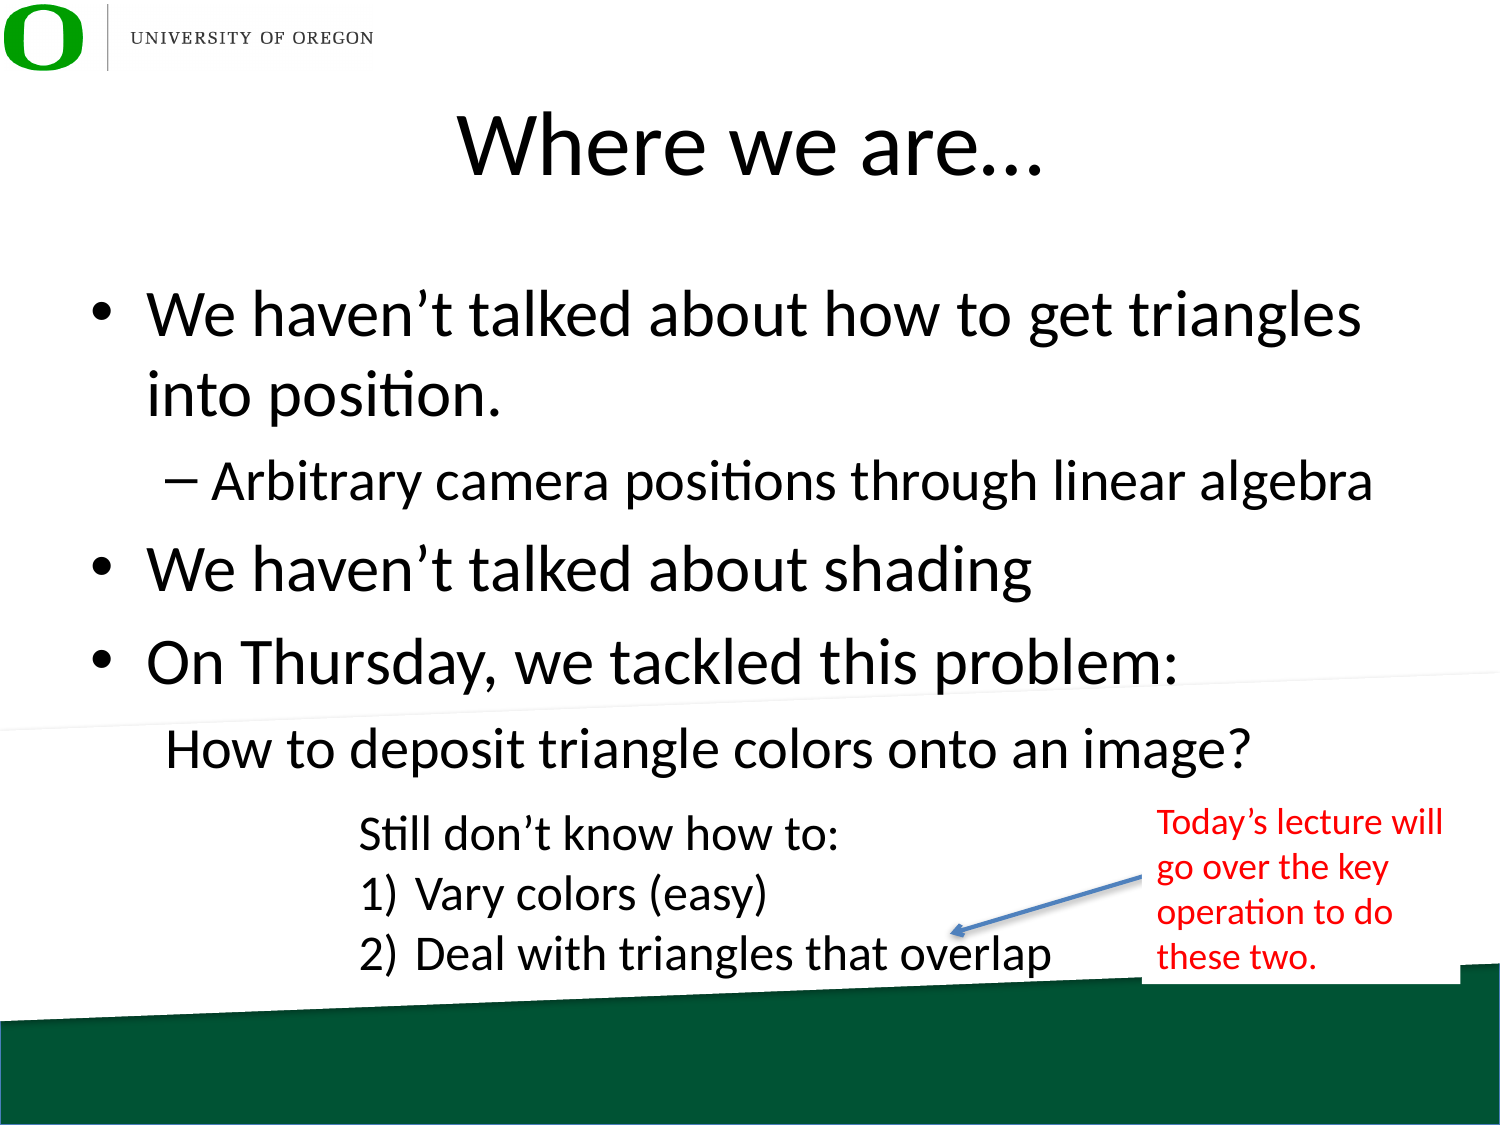

# Where we are…
We haven’t talked about how to get triangles into position.
Arbitrary camera positions through linear algebra
We haven’t talked about shading
On Thursday, we tackled this problem:
How to deposit triangle colors onto an image?

Today’s lecture will go over the key operation to do these two.
Still don’t know how to:
Vary colors (easy)
Deal with triangles that overlap